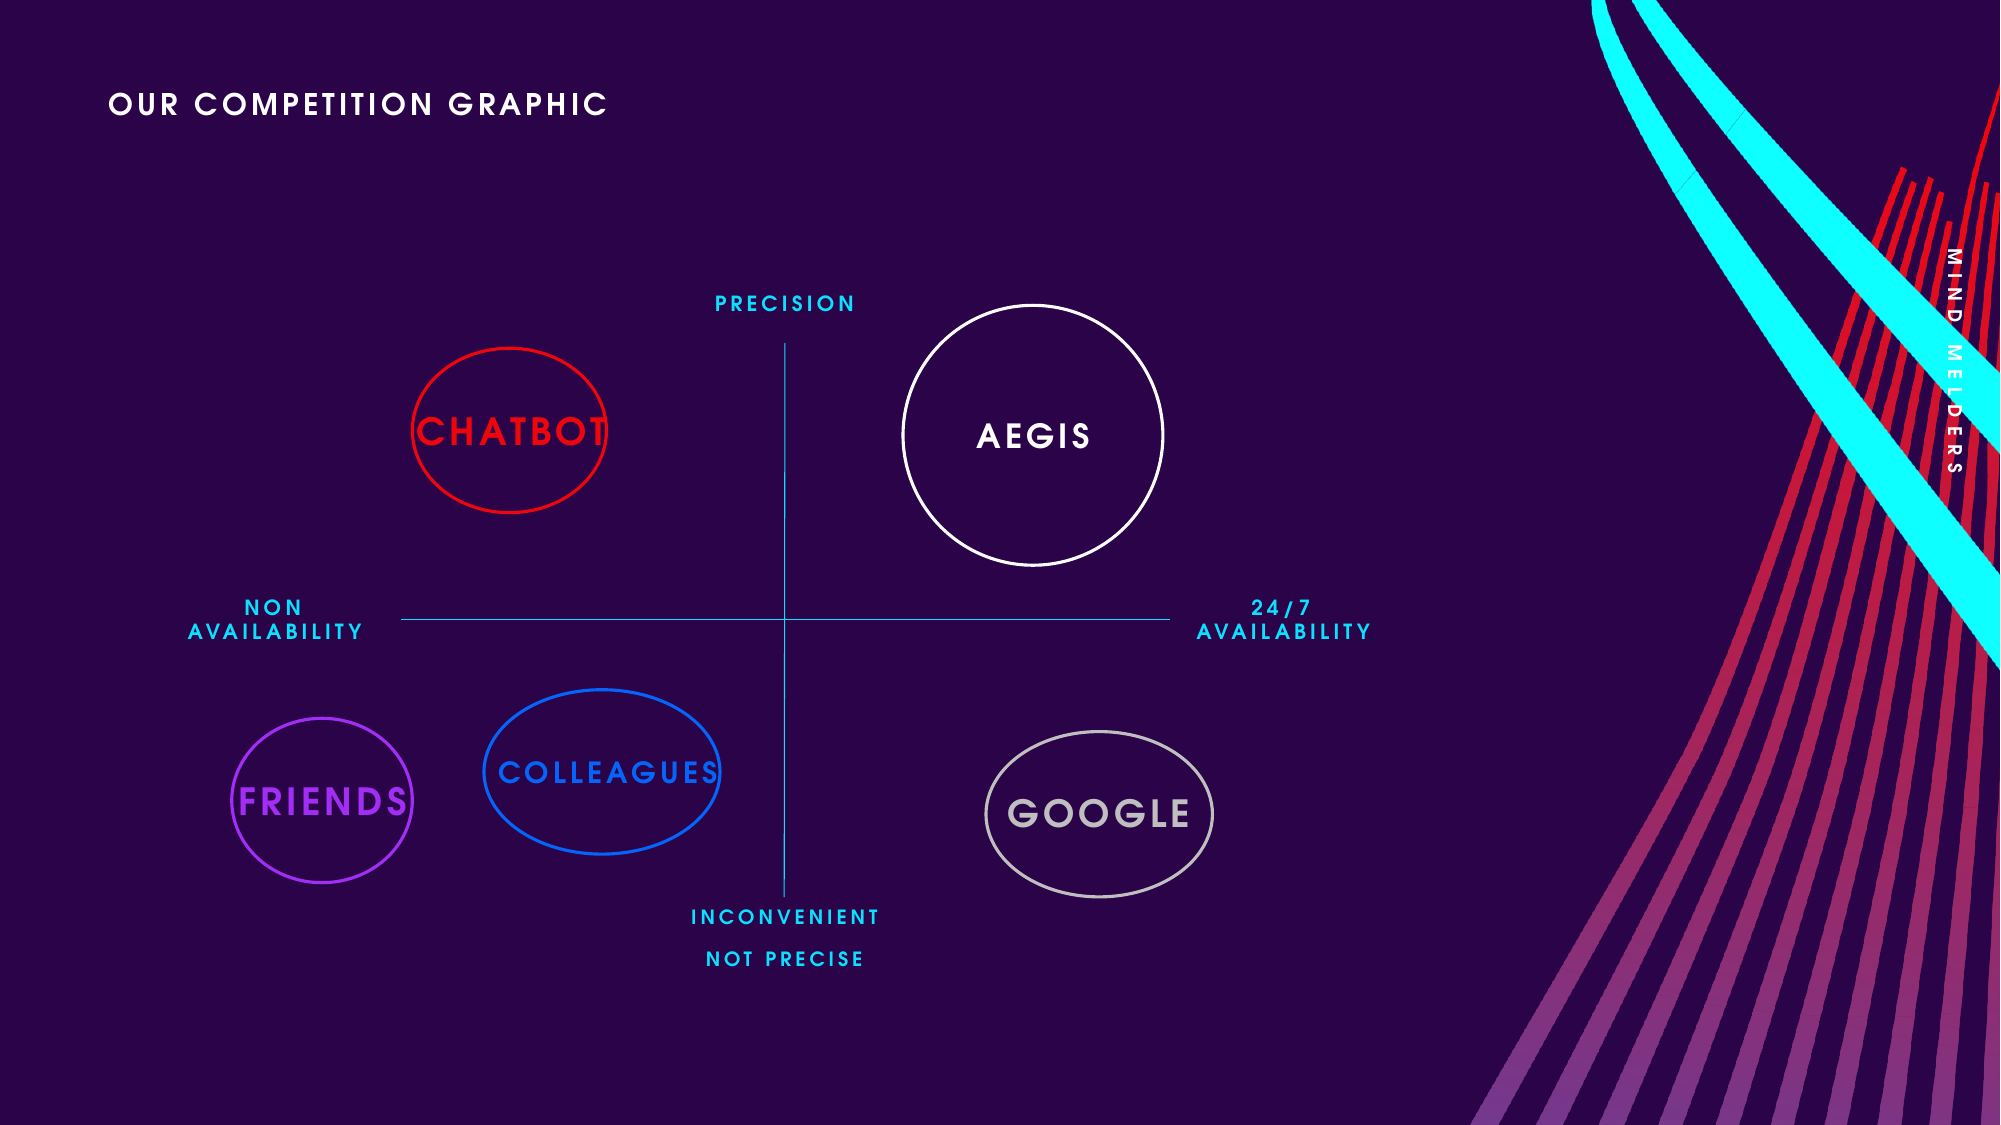

# Our competition graphic
Mind melders
precision

aegis
chatbot
17
Non availability
24/7 availability

colleagues

friends
google
Inconvenient​
Not precise